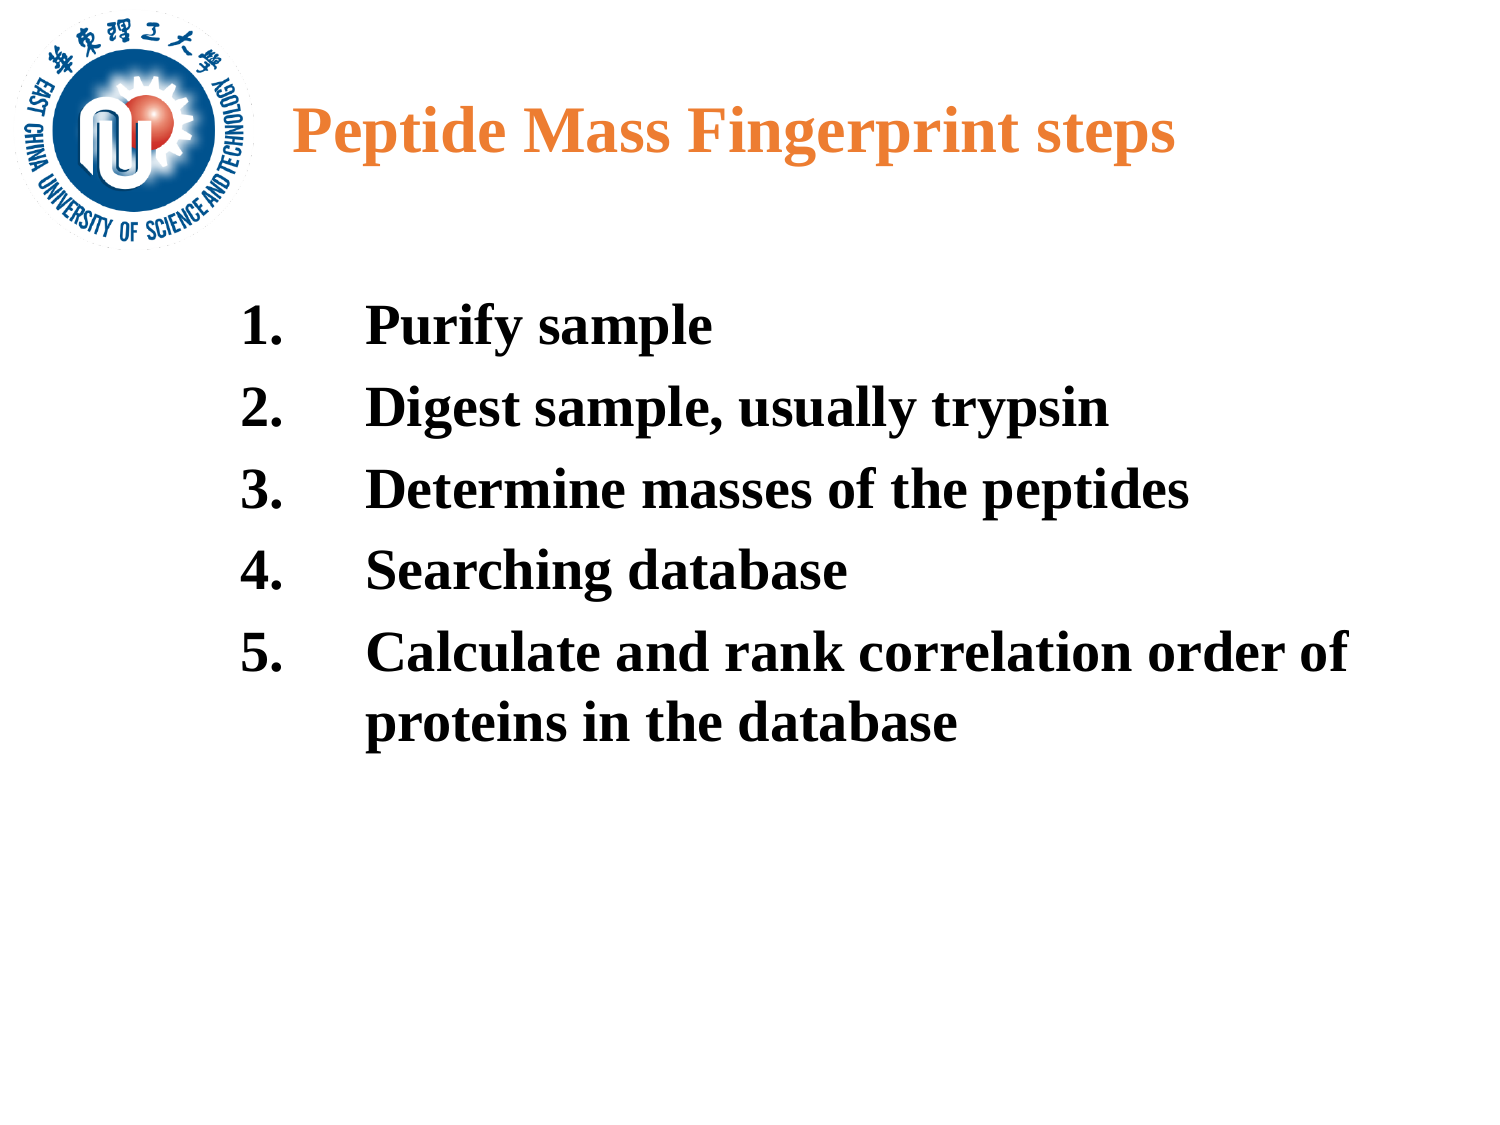

# Peptide Mass Fingerprint steps
Purify sample
Digest sample, usually trypsin
Determine masses of the peptides
Searching database
Calculate and rank correlation order of proteins in the database